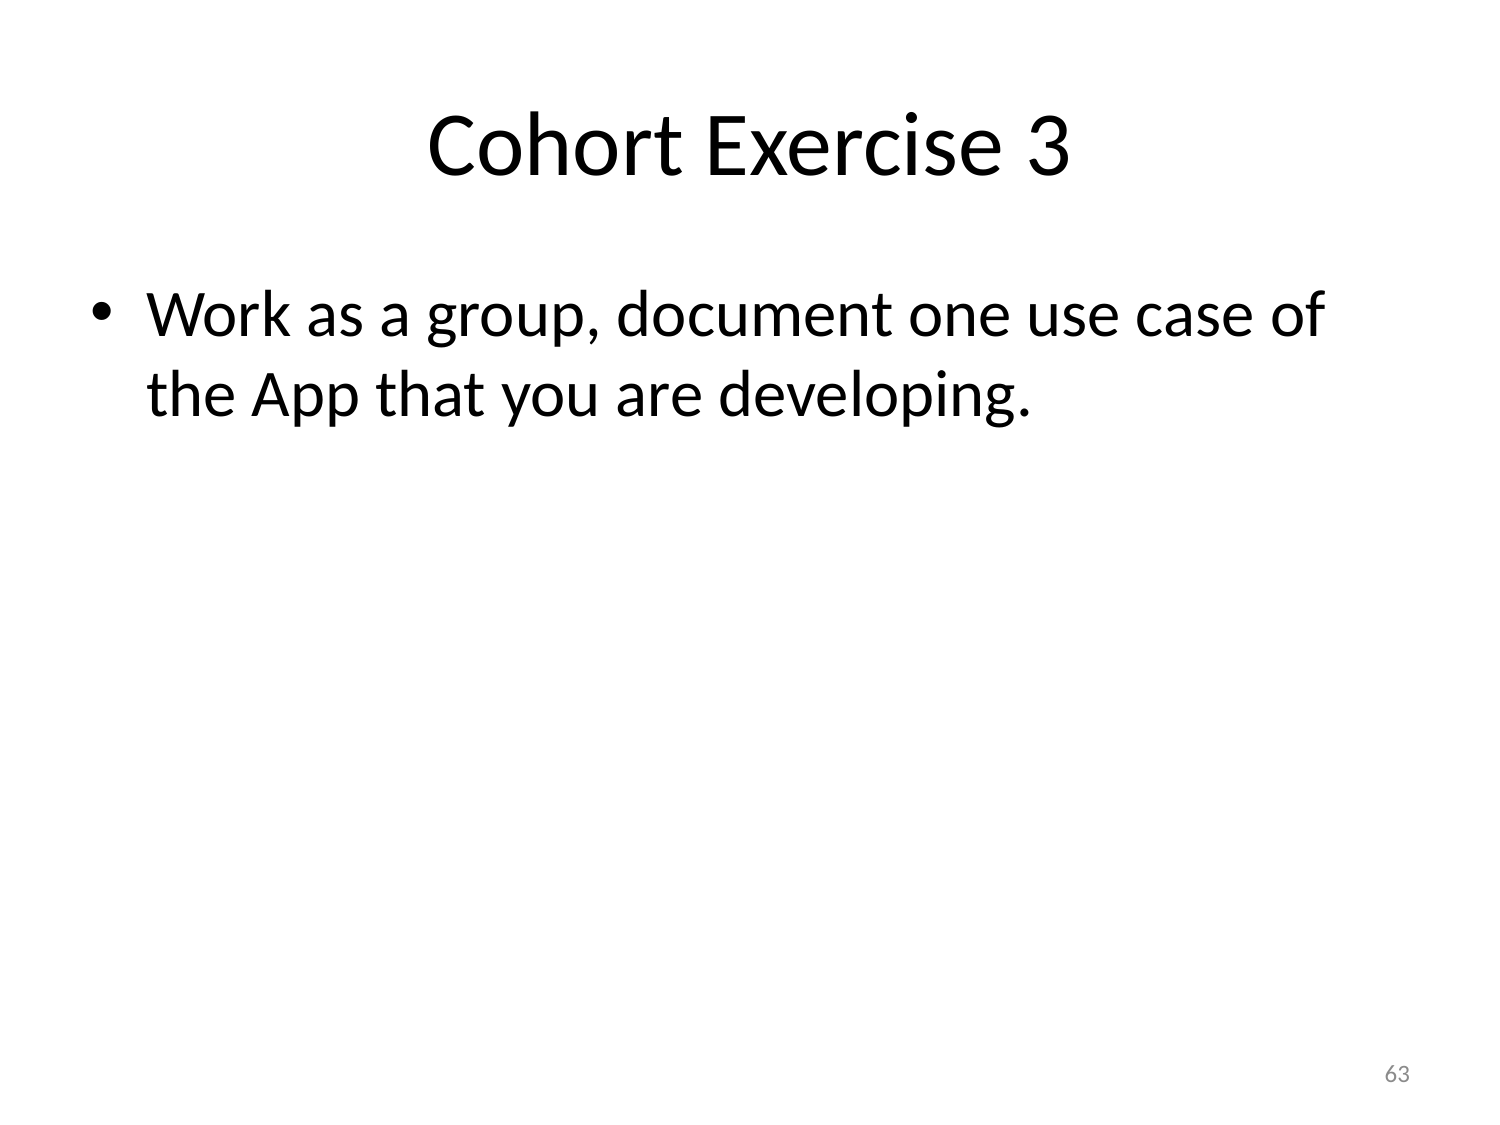

# Cohort Exercise 3
Work as a group, document one use case of the App that you are developing.
63